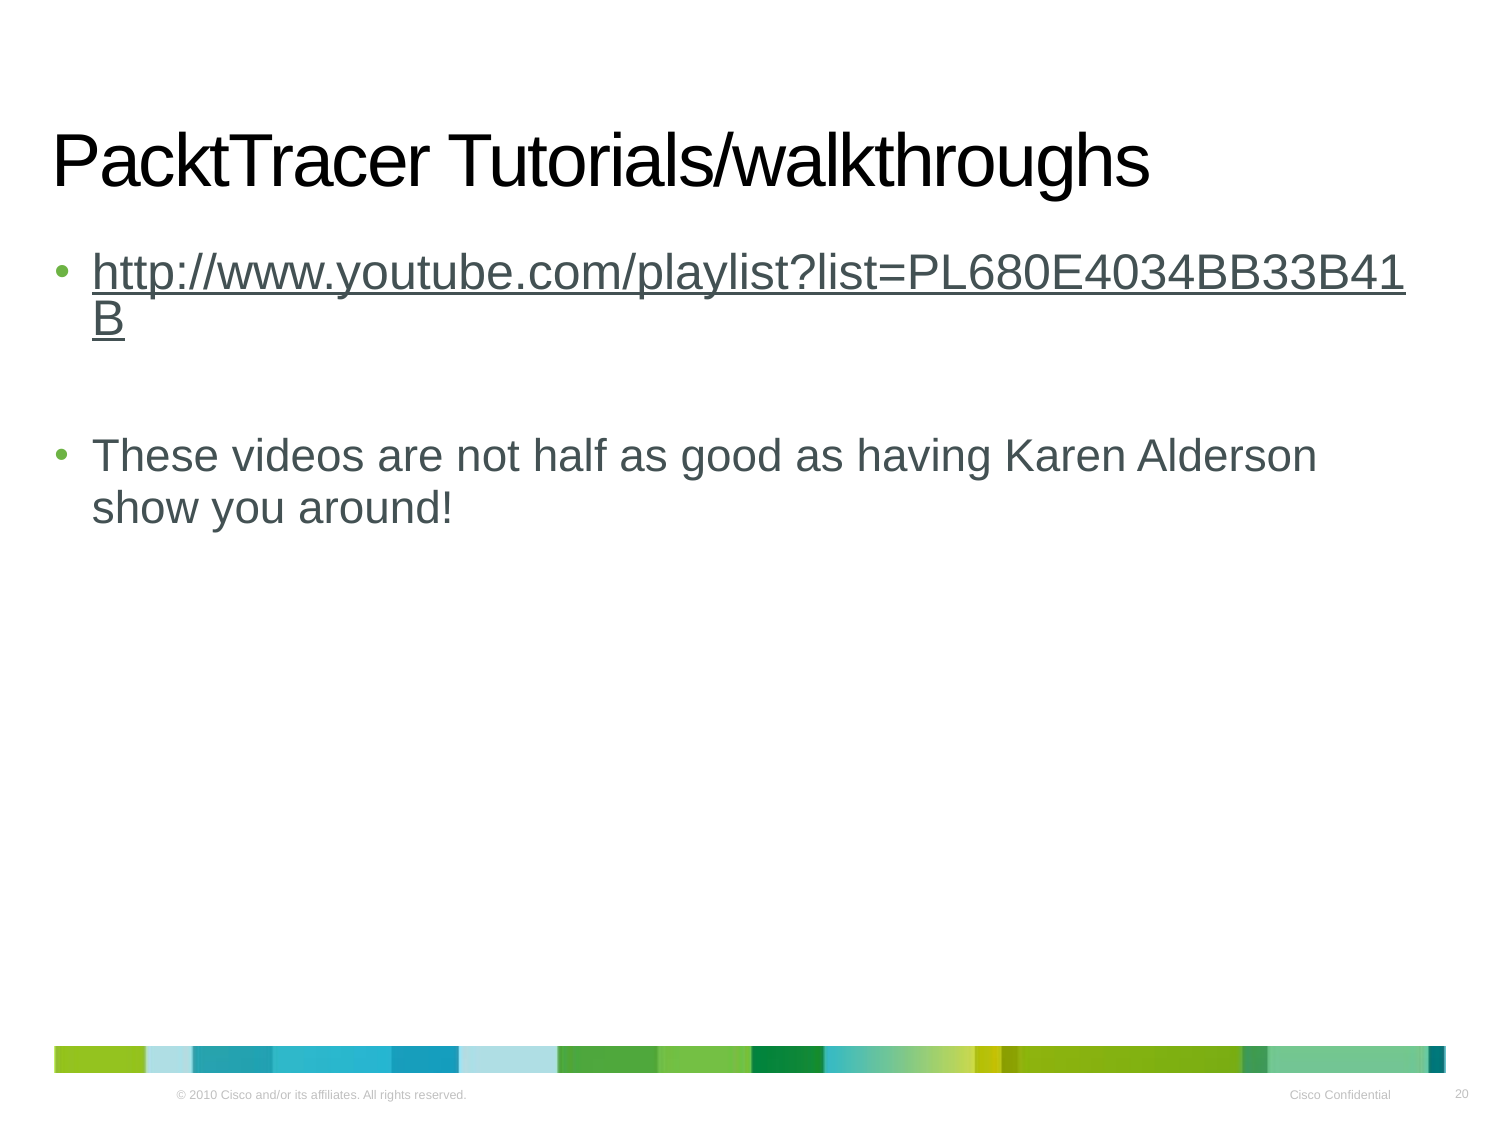

# PacktTracer Tutorials/walkthroughs
http://www.youtube.com/playlist?list=PL680E4034BB33B41B
These videos are not half as good as having Karen Alderson show you around!